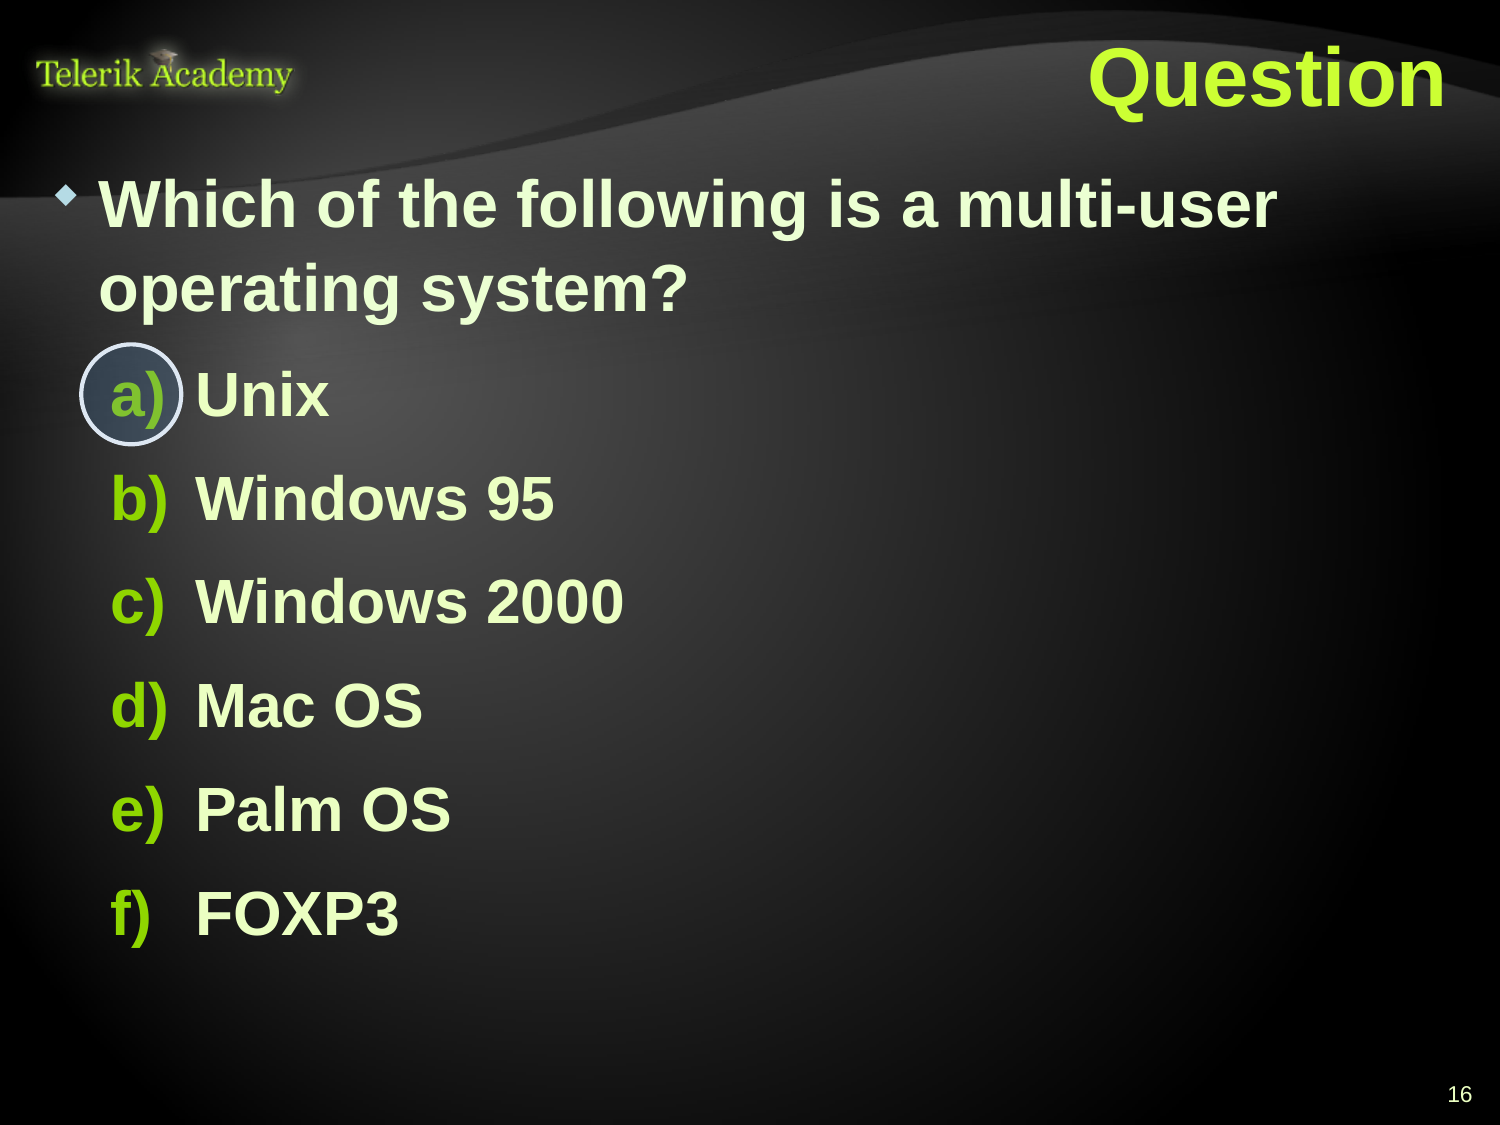

# Question
Which of the following is a multi-user operating system?
Unix
Windows 95
Windows 2000
Mac OS
Palm OS
FOXP3

16